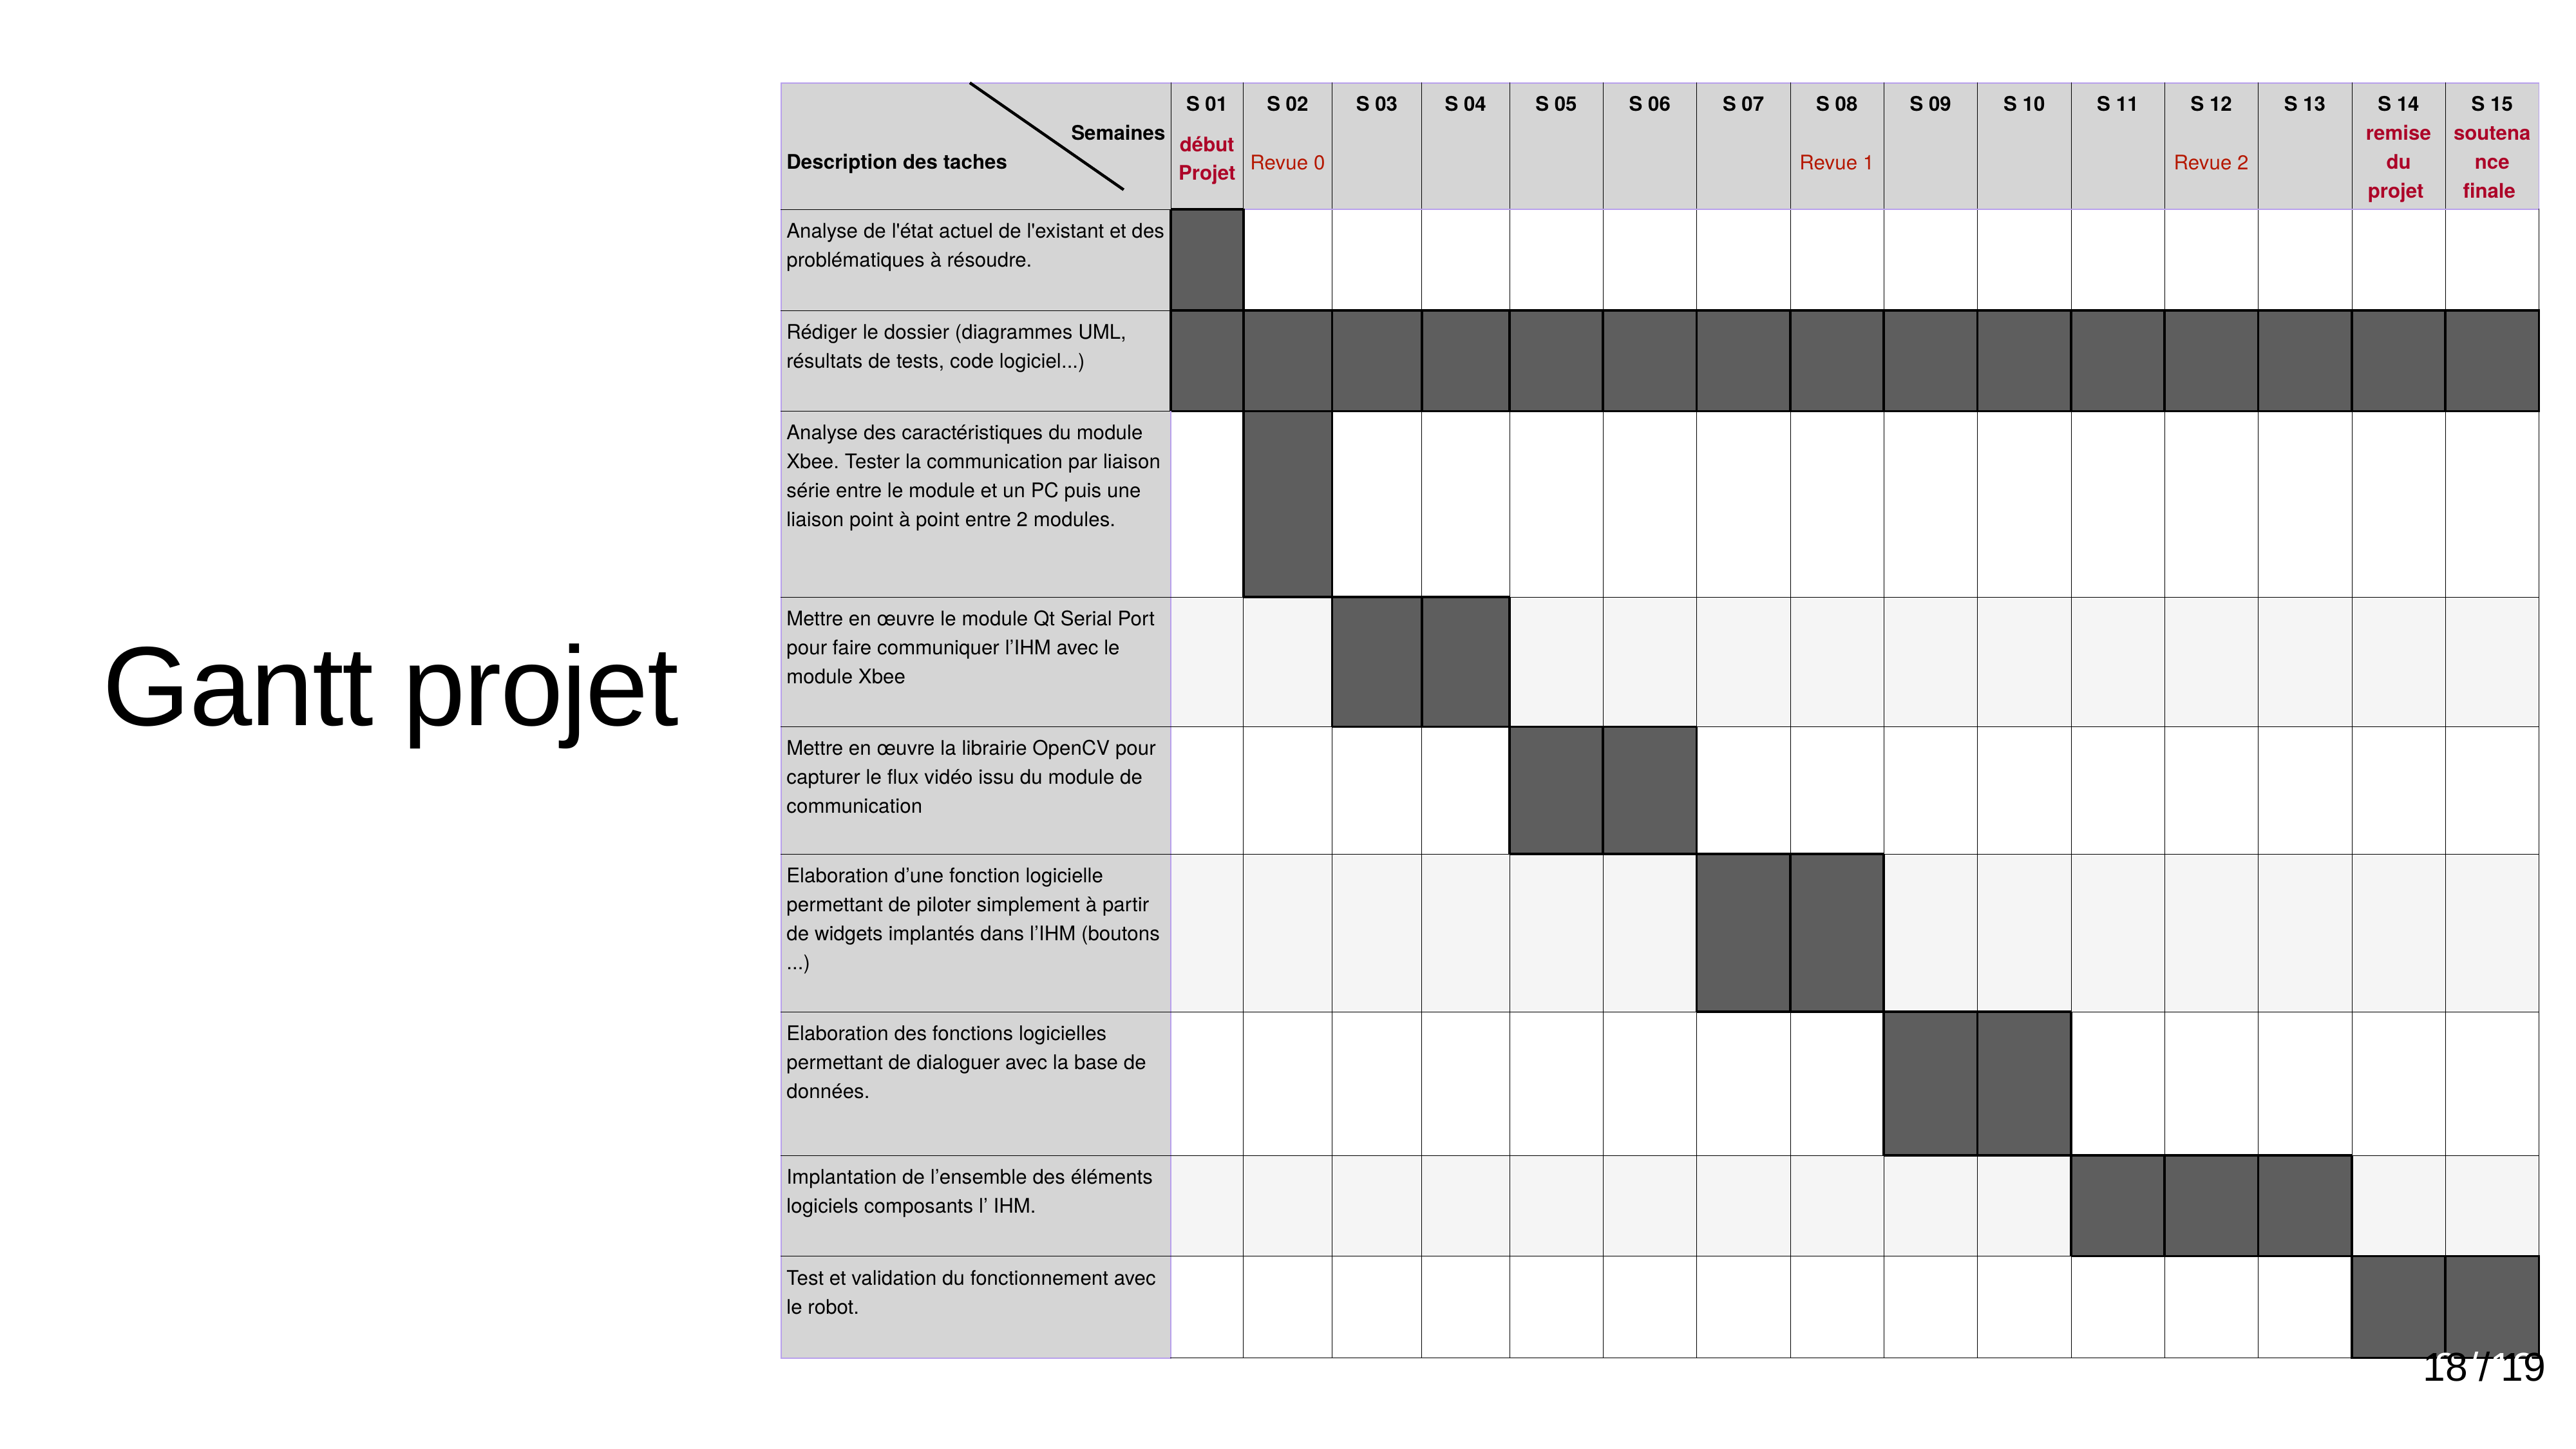

| Semaines Description des taches | S 01 début Projet | S 02 Revue 0 | S 03 | S 04 | S 05 | S 06 | S 07 | S 08 Revue 1 | S 09 | S 10 | S 11 | S 12 Revue 2 | S 13 | S 14 remise du projet | S 15 soutenance finale |
| --- | --- | --- | --- | --- | --- | --- | --- | --- | --- | --- | --- | --- | --- | --- | --- |
| Analyse de l'état actuel de l'existant et des problématiques à résoudre. |  |  |  |  |  |  |  |  |  |  |  |  |  |  |  |
| Rédiger le dossier (diagrammes UML, résultats de tests, code logiciel...) |  |  |  |  |  |  |  |  |  |  |  |  |  |  |  |
| Analyse des caractéristiques du module Xbee. Tester la communication par liaison série entre le module et un PC puis une liaison point à point entre 2 modules. |  |  |  |  |  |  |  |  |  |  |  |  |  |  |  |
| Mettre en œuvre le module Qt Serial Port pour faire communiquer l’IHM avec le module Xbee |  |  |  |  |  |  |  |  |  |  |  |  |  |  |  |
| Mettre en œuvre la librairie OpenCV pour capturer le flux vidéo issu du module de communication |  |  |  |  |  |  |  |  |  |  |  |  |  |  |  |
| Elaboration d’une fonction logicielle permettant de piloter simplement à partir de widgets implantés dans l’IHM (boutons ...) |  |  |  |  |  |  |  |  |  |  |  |  |  |  |  |
| Elaboration des fonctions logicielles permettant de dialoguer avec la base de données. |  |  |  |  |  |  |  |  |  |  |  |  |  |  |  |
| Implantation de l’ensemble des éléments logiciels composants l’ IHM. |  |  |  |  |  |  |  |  |  |  |  |  |  |  |  |
| Test et validation du fonctionnement avec le robot. |  |  |  |  |  |  |  |  |  |  |  |  |  |  |  |
# Gantt projet
18 / 19
8 / 12